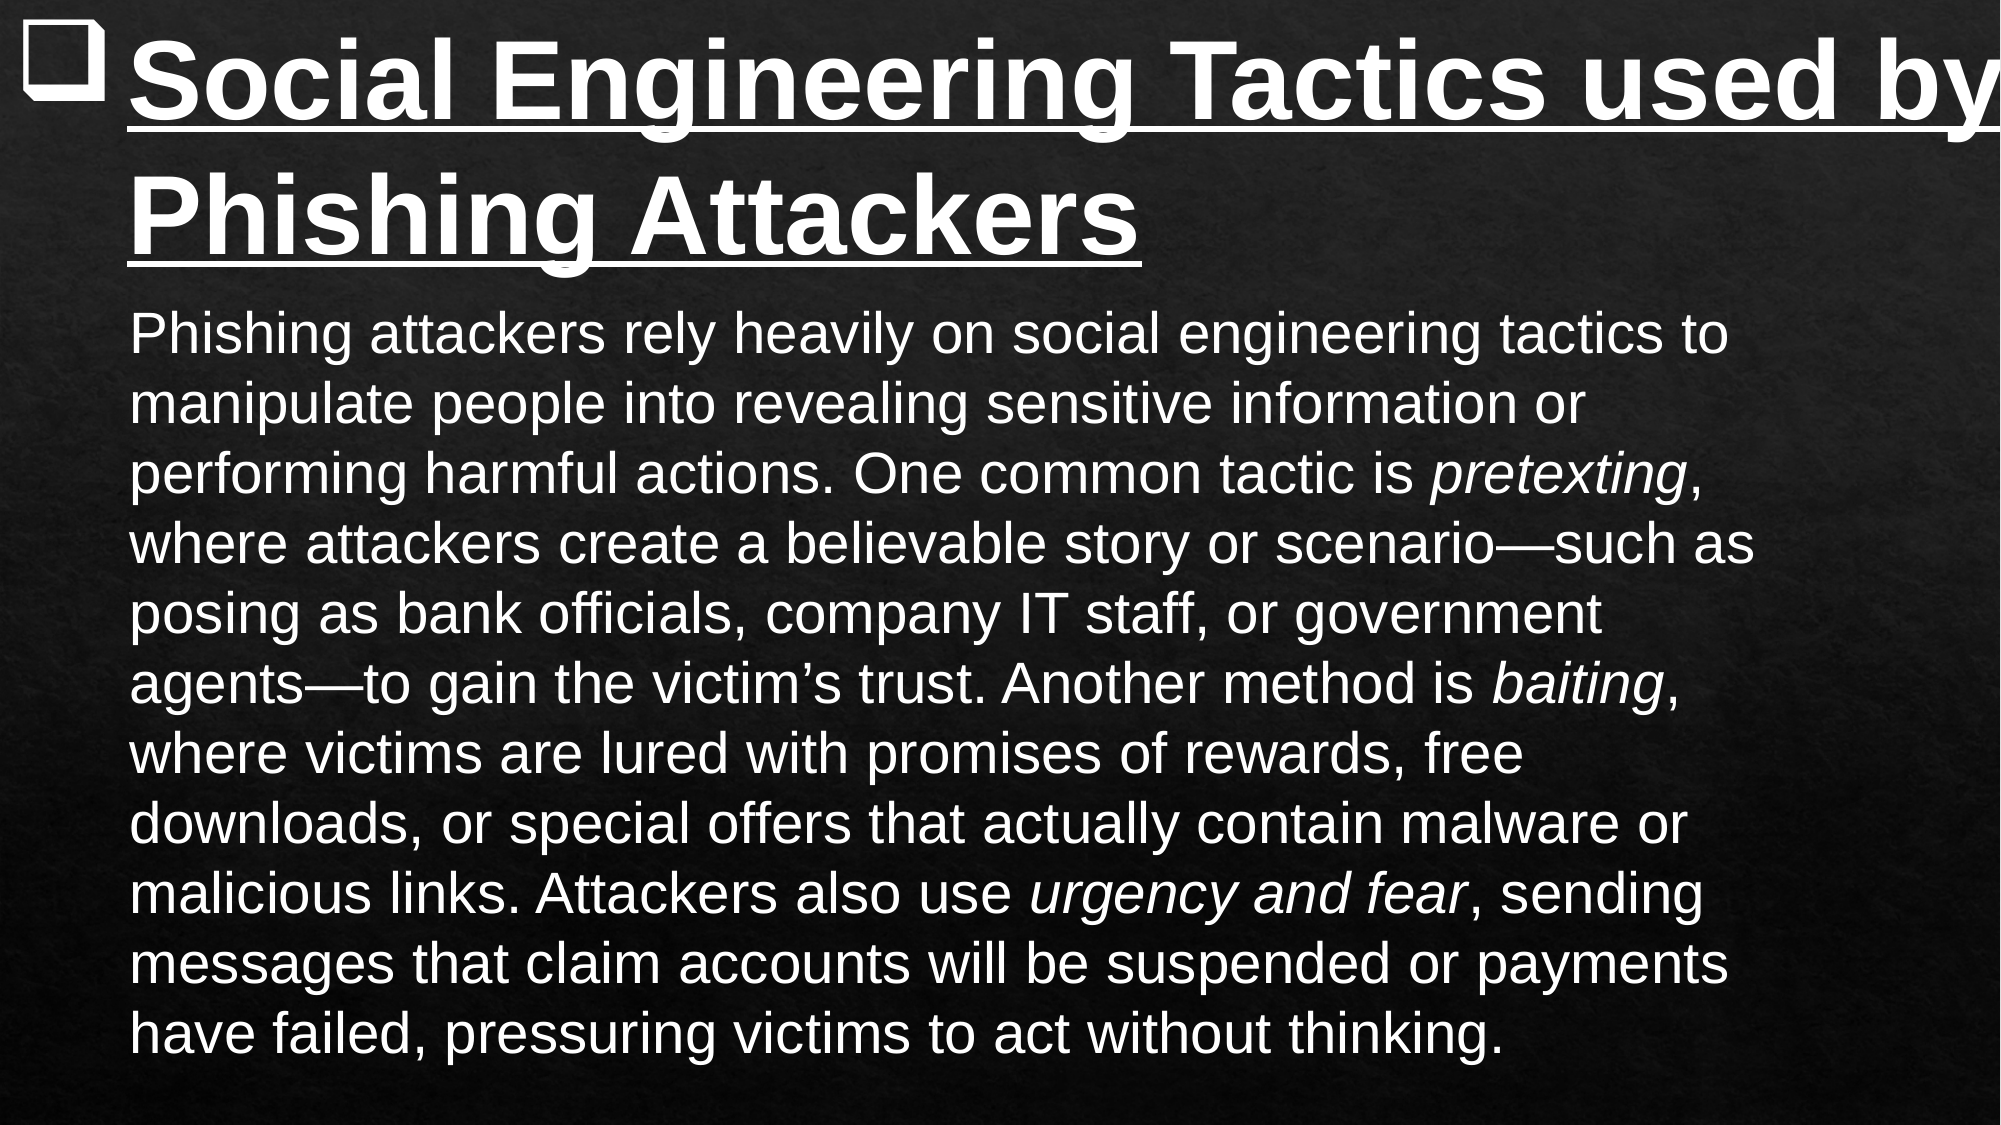

Social Engineering Tactics used by Phishing Attackers
Phishing attackers rely heavily on social engineering tactics to manipulate people into revealing sensitive information or performing harmful actions. One common tactic is pretexting, where attackers create a believable story or scenario—such as posing as bank officials, company IT staff, or government agents—to gain the victim’s trust. Another method is baiting, where victims are lured with promises of rewards, free downloads, or special offers that actually contain malware or malicious links. Attackers also use urgency and fear, sending messages that claim accounts will be suspended or payments have failed, pressuring victims to act without thinking.